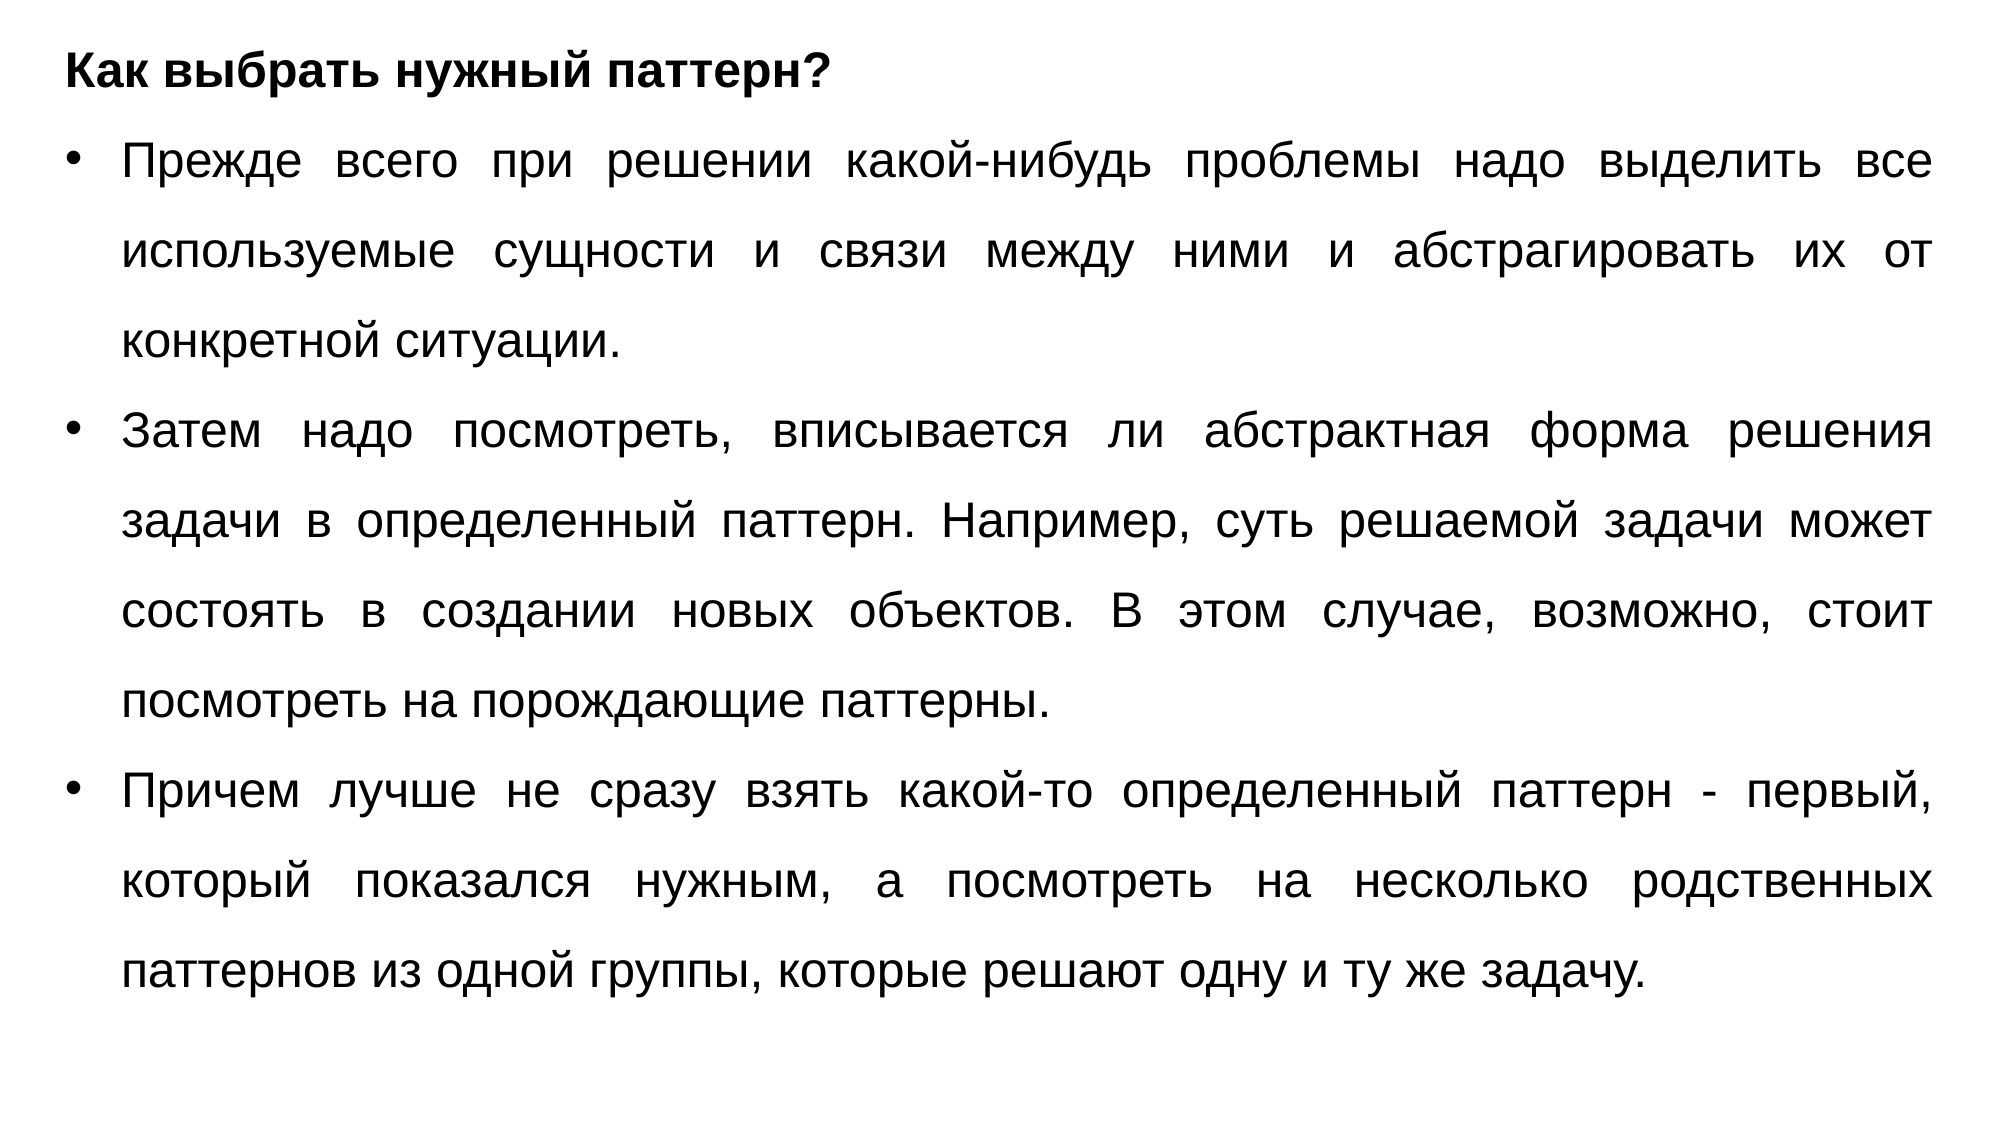

Как выбрать нужный паттерн?
Прежде всего при решении какой-нибудь проблемы надо выделить все используемые сущности и связи между ними и абстрагировать их от конкретной ситуации.
Затем надо посмотреть, вписывается ли абстрактная форма решения задачи в определенный паттерн. Например, суть решаемой задачи может состоять в создании новых объектов. В этом случае, возможно, стоит посмотреть на порождающие паттерны.
Причем лучше не сразу взять какой-то определенный паттерн - первый, который показался нужным, а посмотреть на несколько родственных паттернов из одной группы, которые решают одну и ту же задачу.